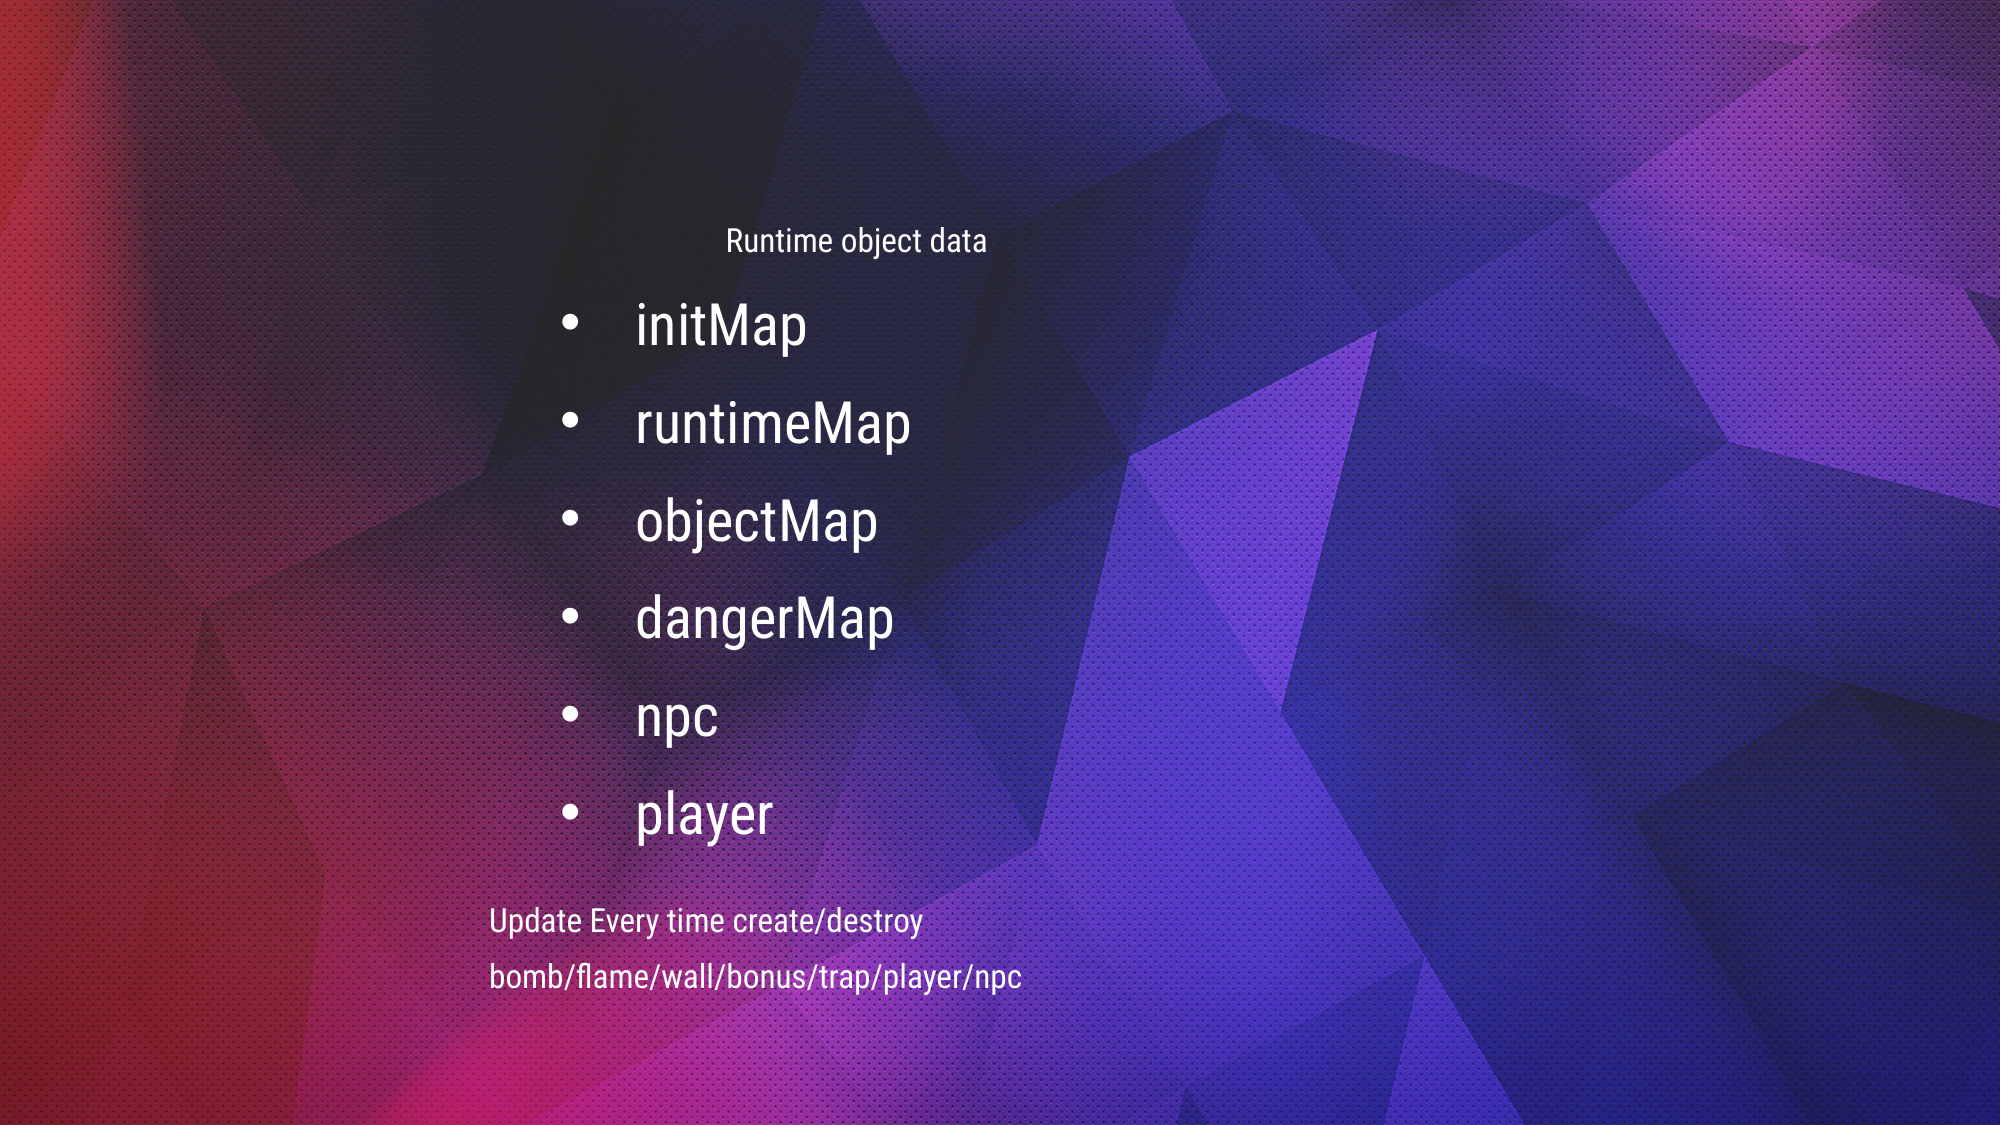

Runtime object data
initMap
runtimeMap
objectMap
dangerMap
npc
player

Update Every time create/destroy bomb/flame/wall/bonus/trap/player/npc